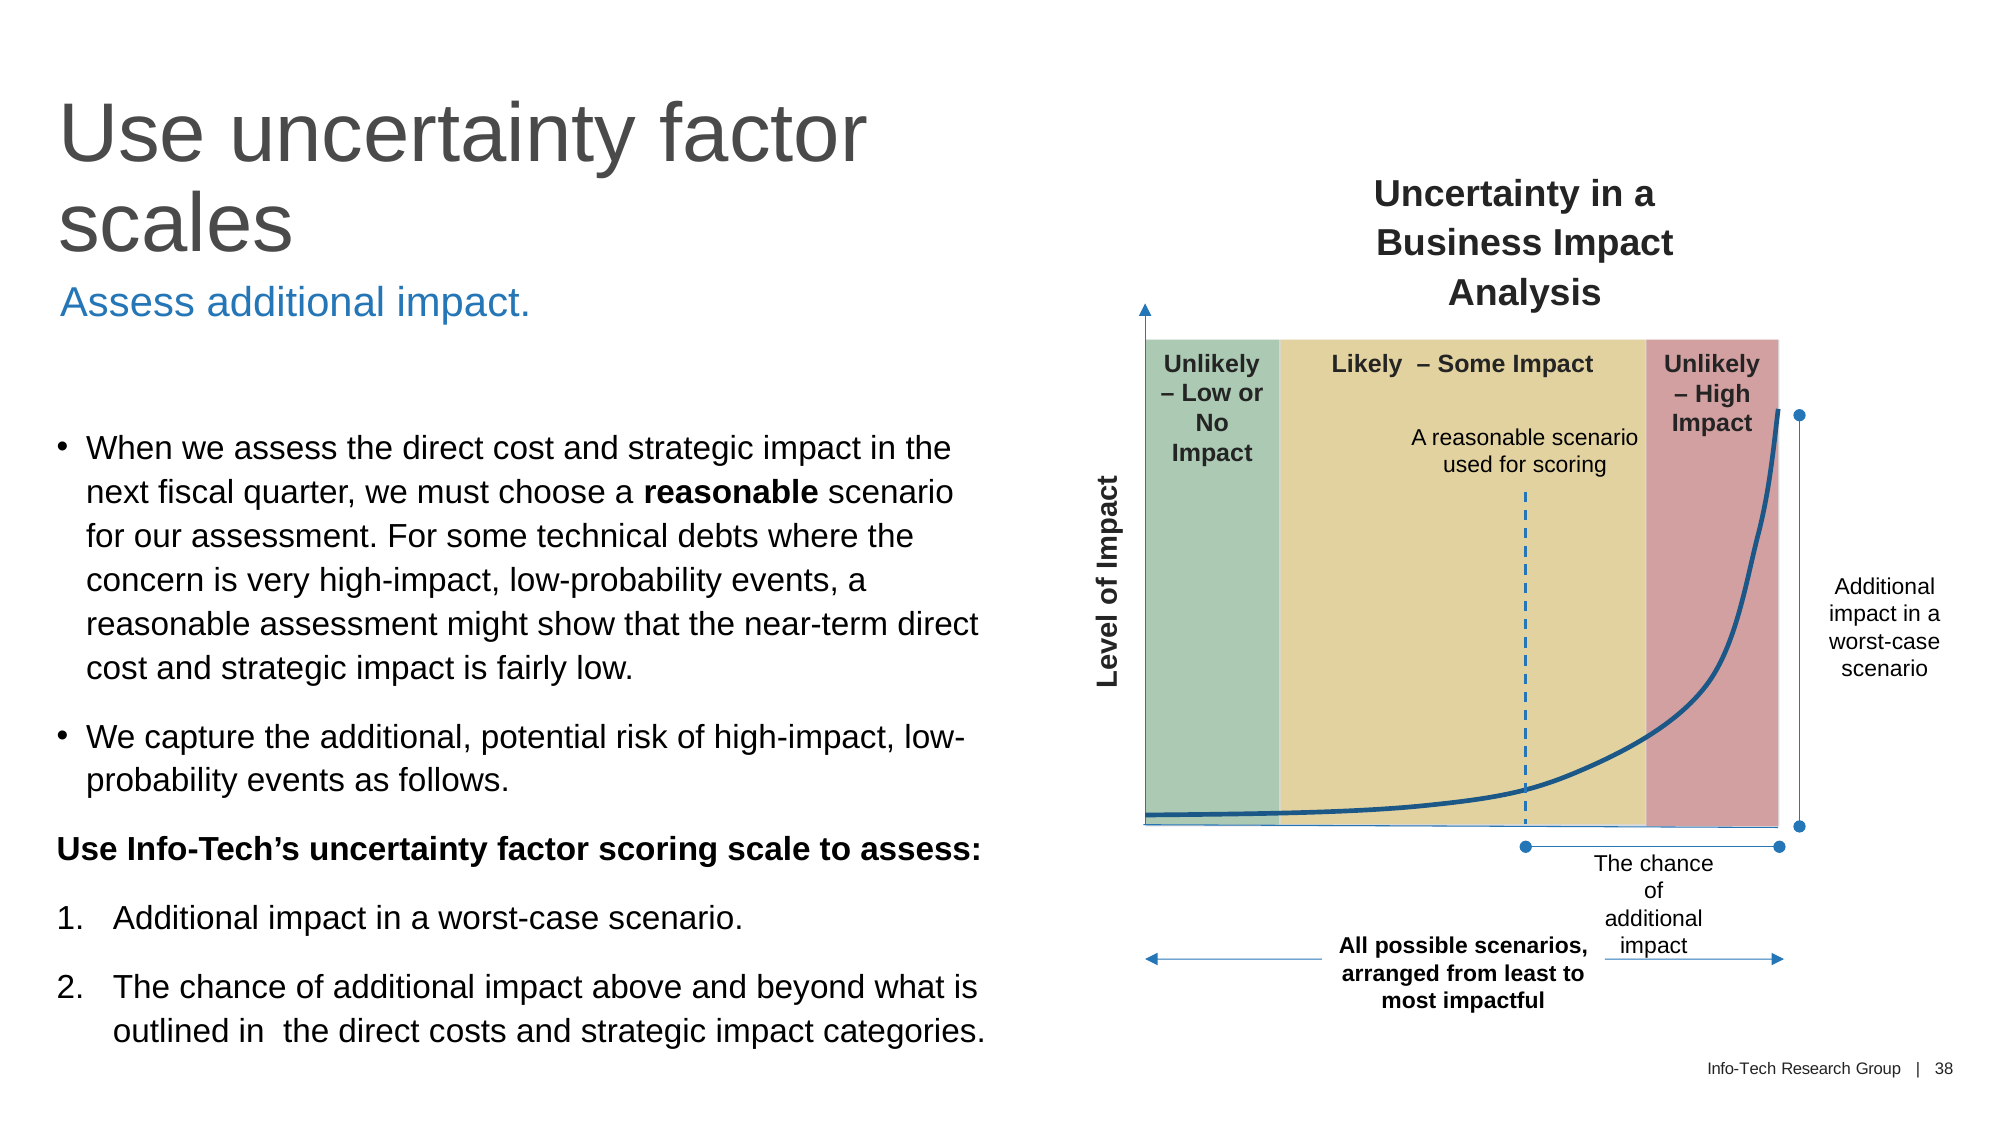

# Use uncertainty factor scales
Uncertainty in a   Business Impact Analysis
Assess additional impact.

Unlikely – Low or No Impact
Unlikely – High Impact
Likely  – Some Impact

A reasonable scenario used for scoring
Level of Impact
Additional impact in a worst-case scenario
The chance of additional impact
All possible scenarios, arranged from least to most impactful
When we assess the direct cost and strategic impact in the next fiscal quarter, we must choose a reasonable scenario for our assessment. For some technical debts where the concern is very high-impact, low-probability events, a reasonable assessment might show that the near-term direct cost and strategic impact is fairly low.
We capture the additional, potential risk of high-impact, low-probability events as follows.
Use Info-Tech’s uncertainty factor scoring scale to assess:
Additional impact in a worst-case scenario.
The chance of additional impact above and beyond what is outlined in  the direct costs and strategic impact categories.